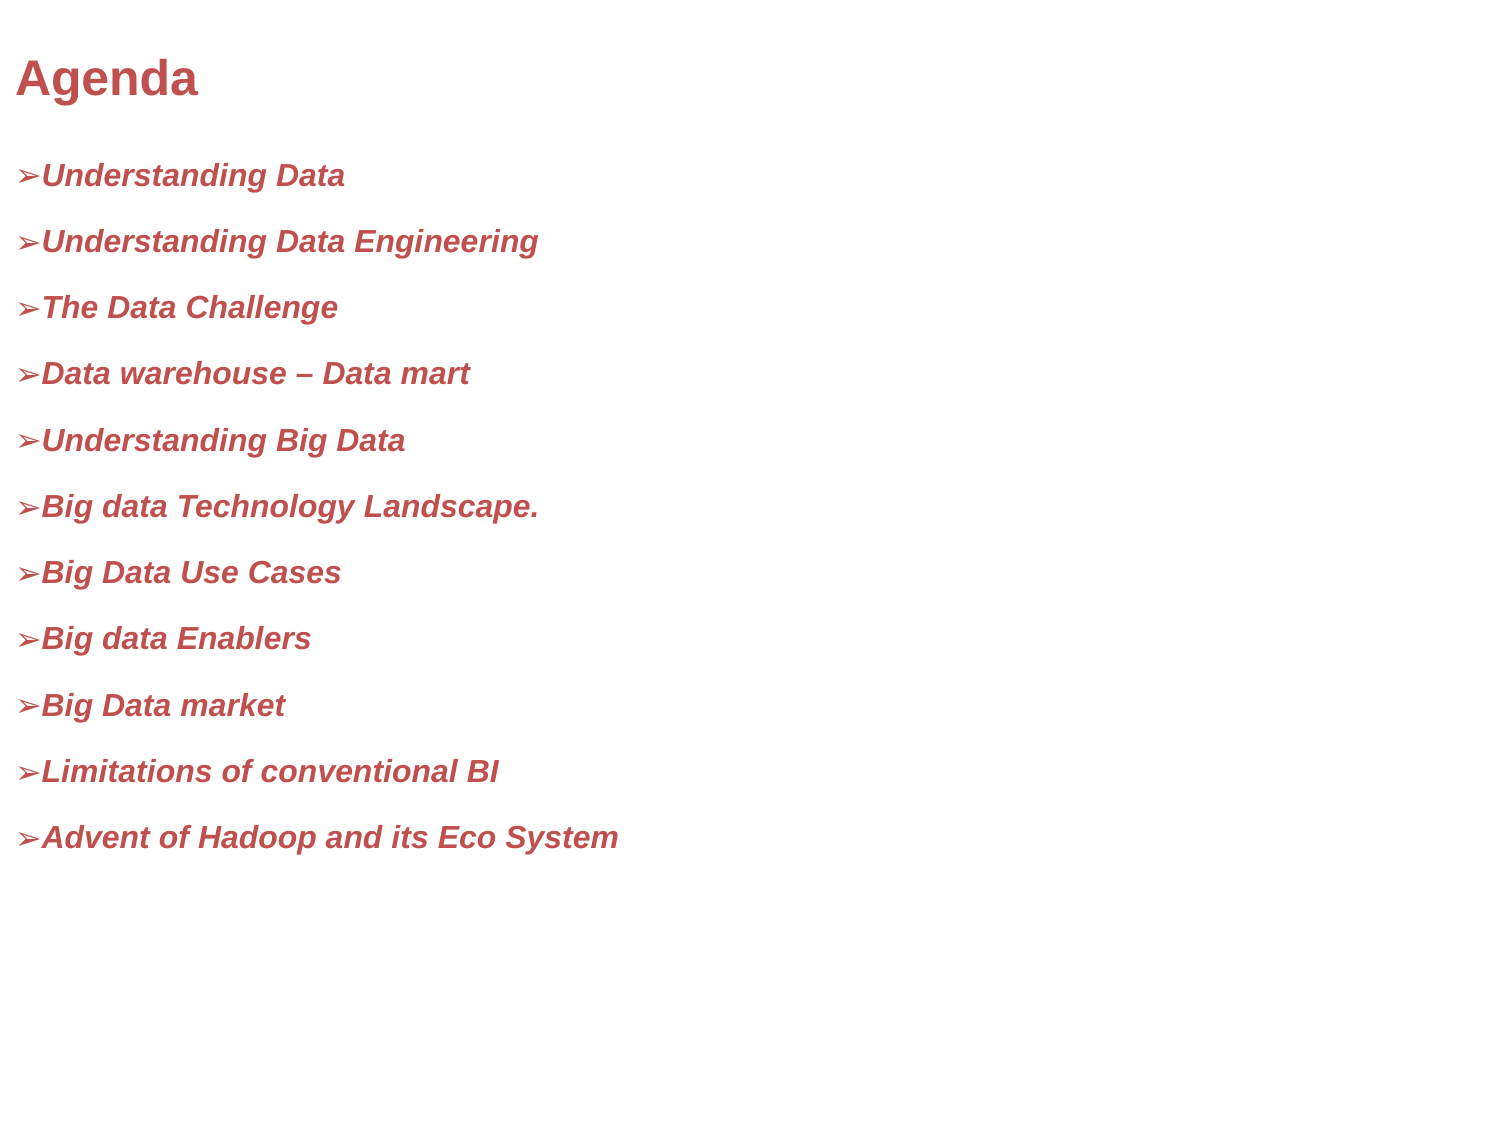

# Agenda

Understanding Data

Understanding Data Engineering

The Data Challenge

Data warehouse – Data mart

Understanding Big Data

Big data Technology Landscape.

Big Data Use Cases

Big data Enablers

Big Data market

Limitations of conventional BI

Advent of Hadoop and its Eco System